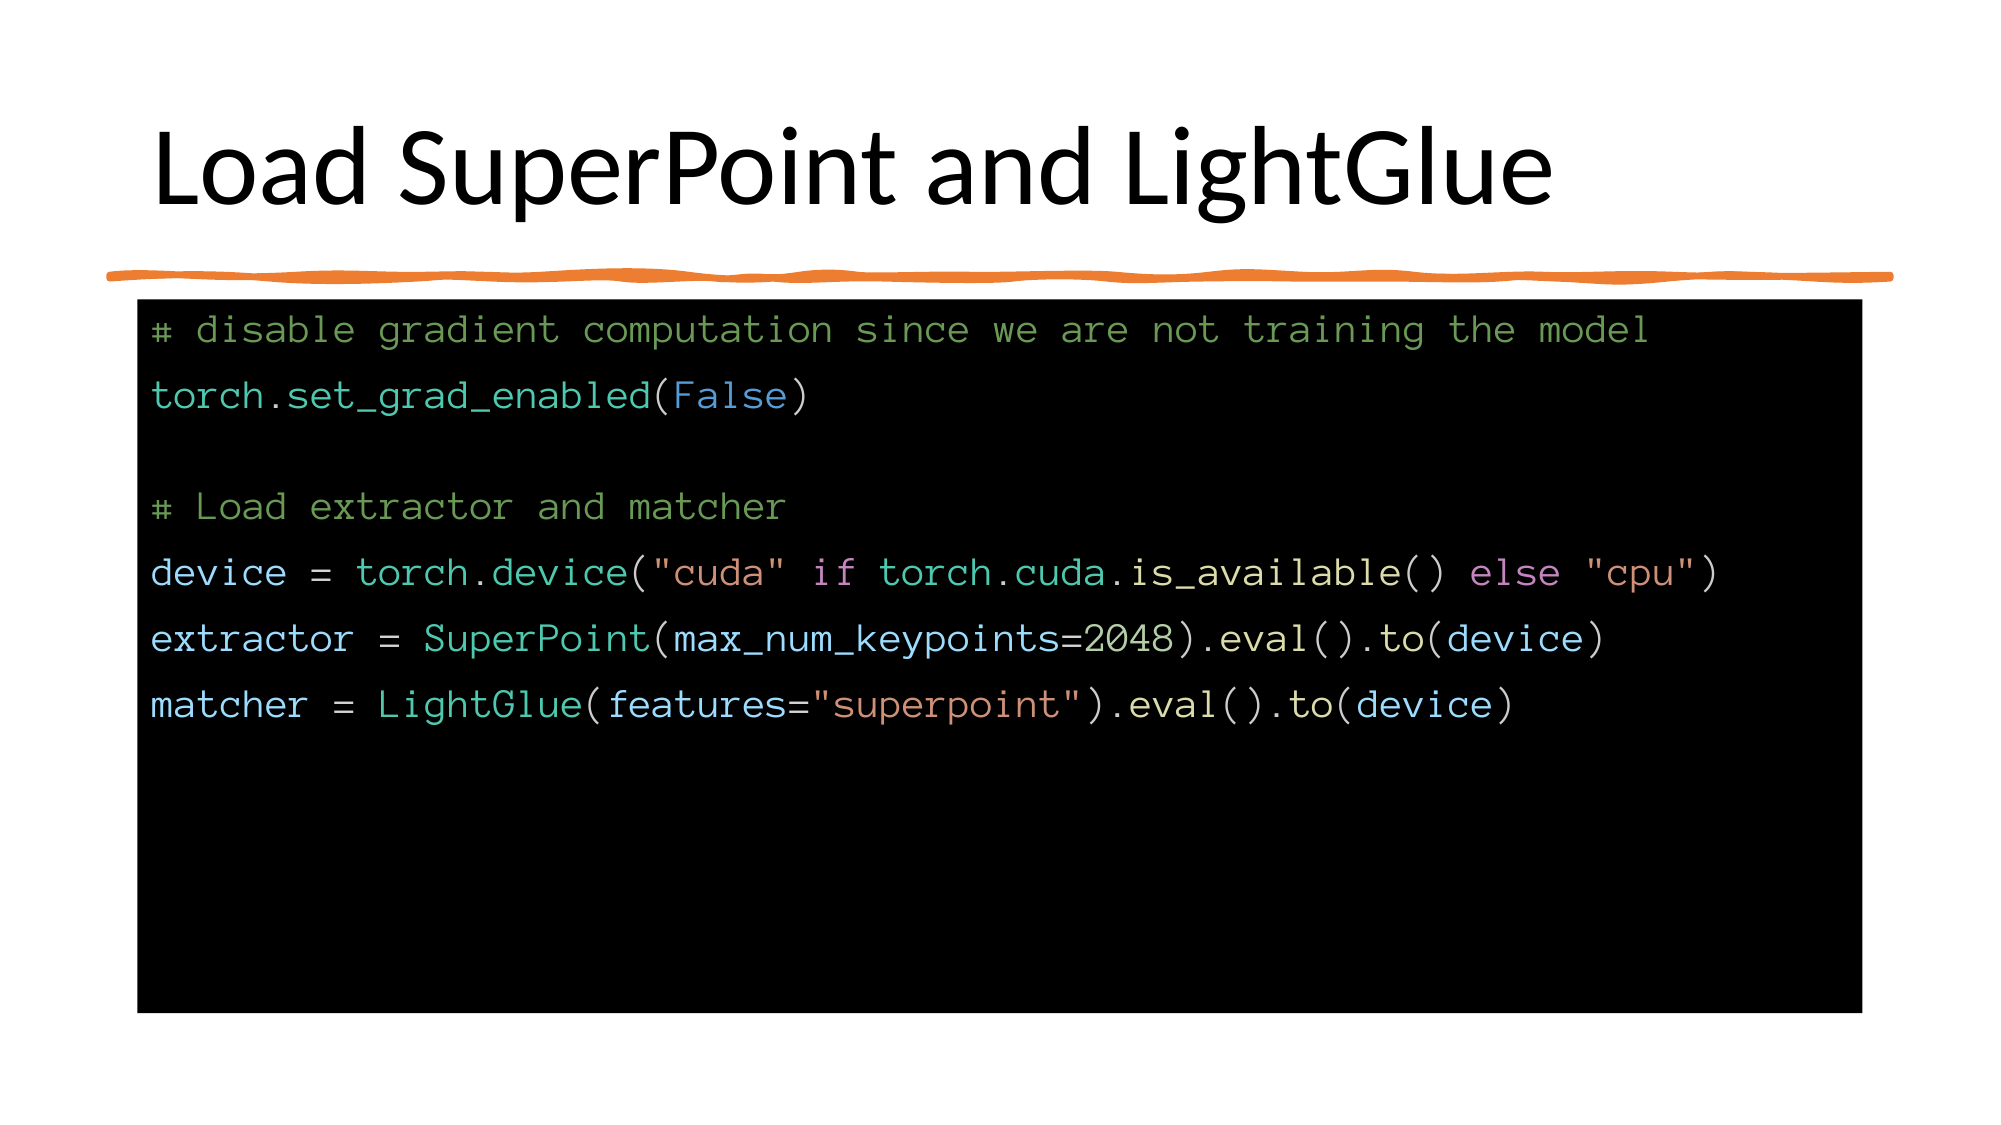

# Load SuperPoint and LightGlue

# disable gradient computation since we are not training the model
torch.set_grad_enabled(False)
# Load extractor and matcher
device = torch.device("cuda" if torch.cuda.is_available() else "cpu")
extractor = SuperPoint(max_num_keypoints=2048).eval().to(device)
matcher = LightGlue(features="superpoint").eval().to(device)

# disable gradient computation since we are not training the model
torch.set_grad_enabled(False)
# Load extractor and matcher
device = torch.device("cuda" if torch.cuda.is_available() else "cpu")
extractor = SuperPoint(max_num_keypoints=2048).eval().to(device)
matcher = LightGlue(features="superpoint").eval().to(device)